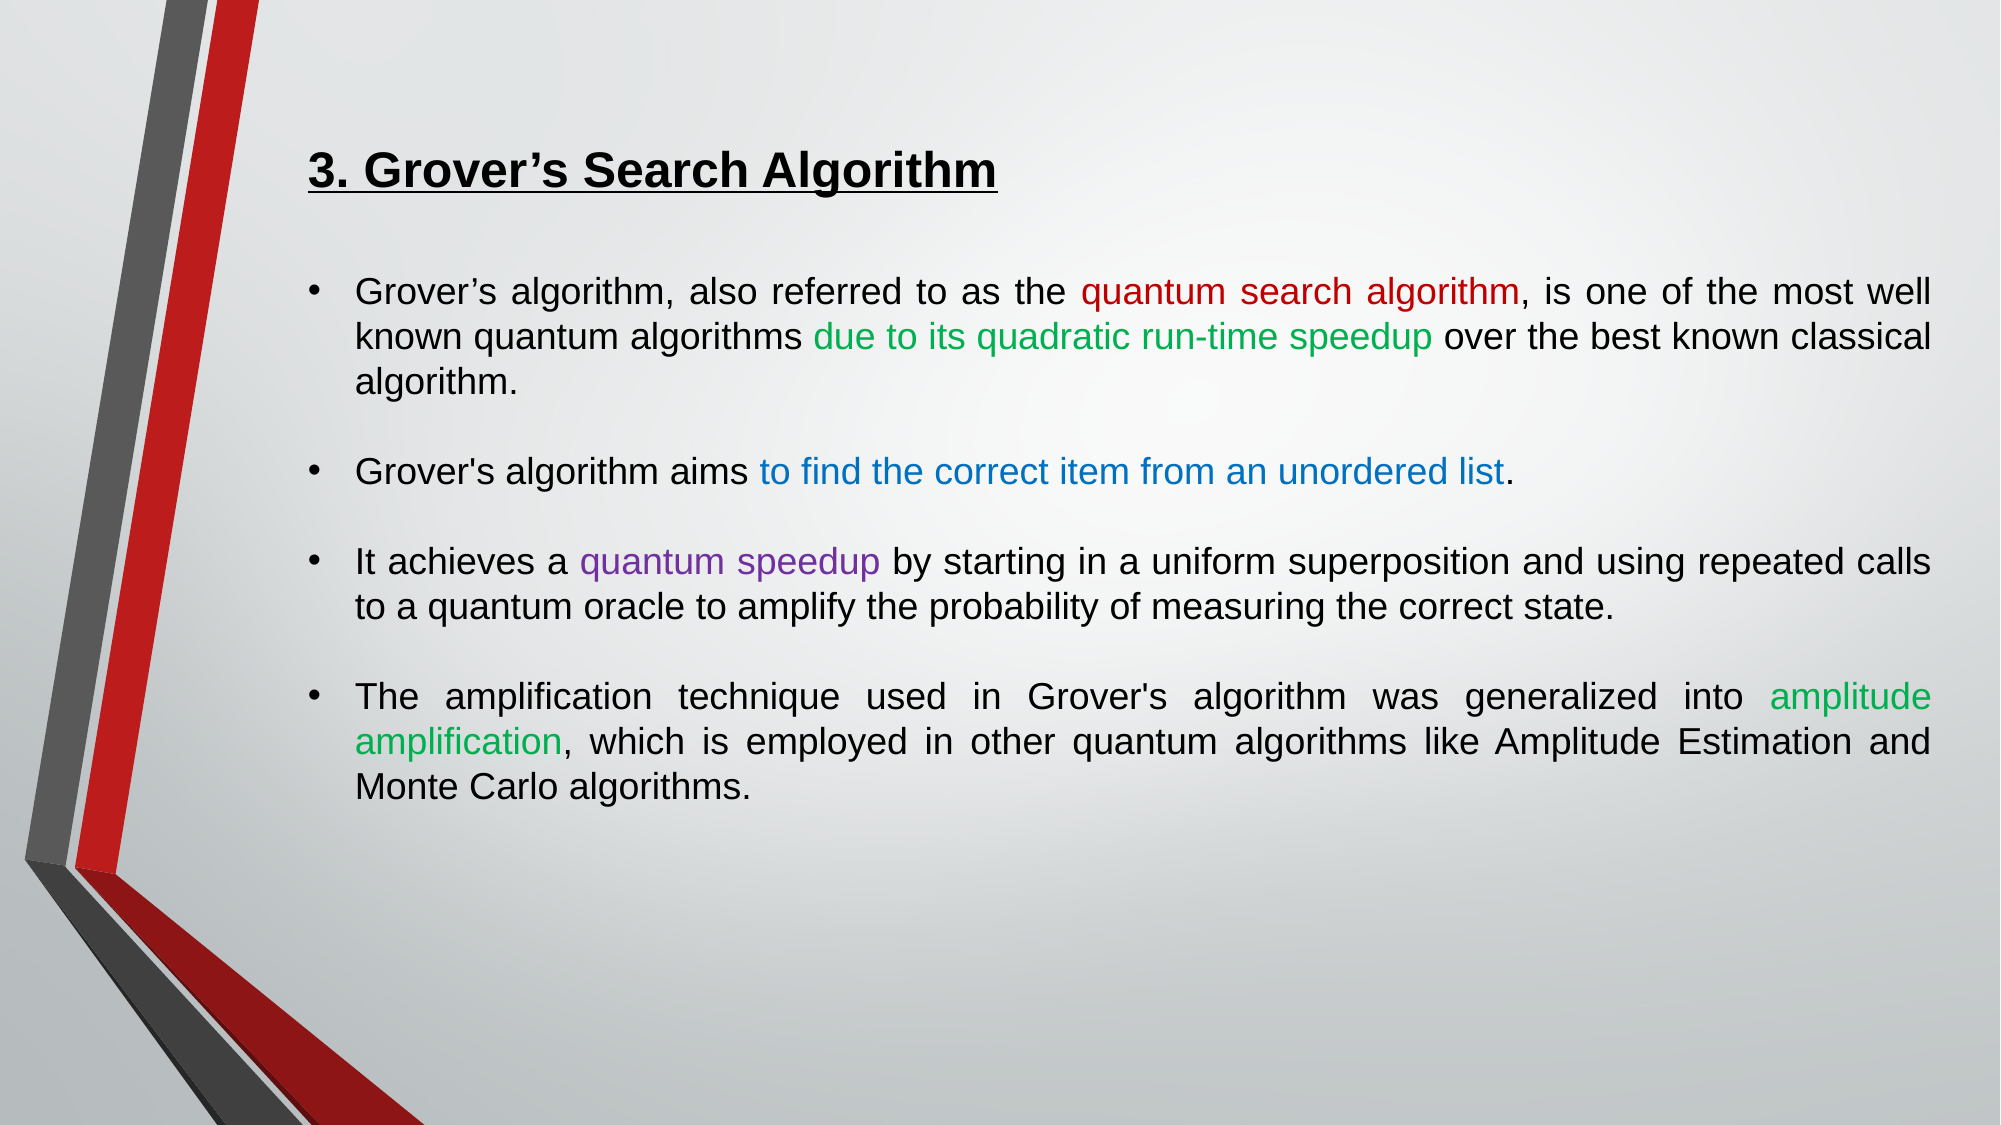

3. Grover’s Search Algorithm
Grover’s algorithm, also referred to as the quantum search algorithm, is one of the most well known quantum algorithms due to its quadratic run-time speedup over the best known classical algorithm.

Grover's algorithm aims to find the correct item from an unordered list.

It achieves a quantum speedup by starting in a uniform superposition and using repeated calls to a quantum oracle to amplify the probability of measuring the correct state.

The amplification technique used in Grover's algorithm was generalized into amplitude amplification, which is employed in other quantum algorithms like Amplitude Estimation and Monte Carlo algorithms.